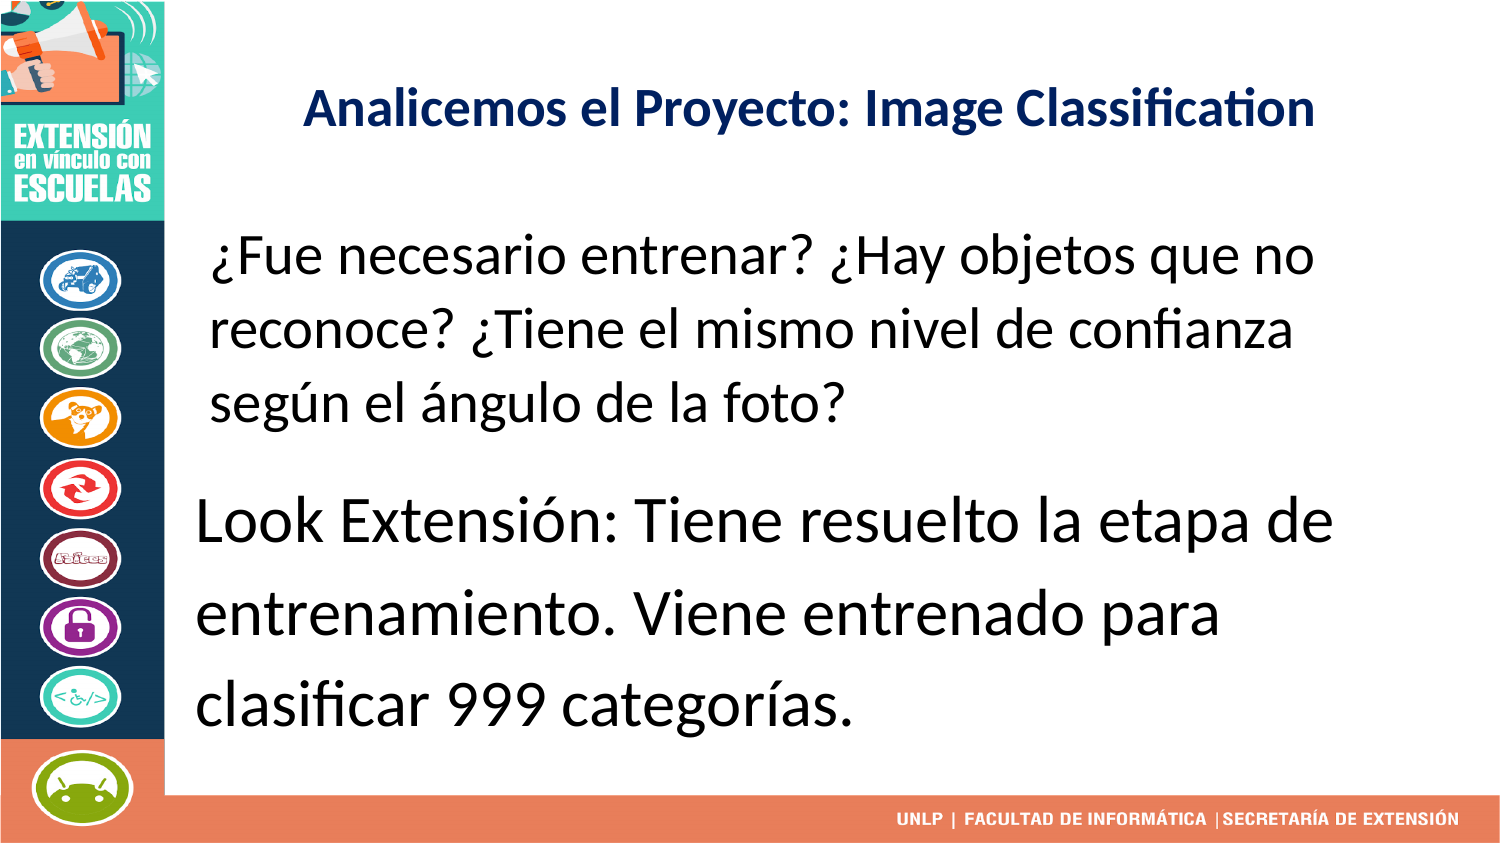

# Analicemos el Proyecto: Image Classification
¿Fue necesario entrenar? ¿Hay objetos que no reconoce? ¿Tiene el mismo nivel de confianza según el ángulo de la foto?

Look Extensión: Tiene resuelto la etapa de entrenamiento. Viene entrenado para clasificar 999 categorías.